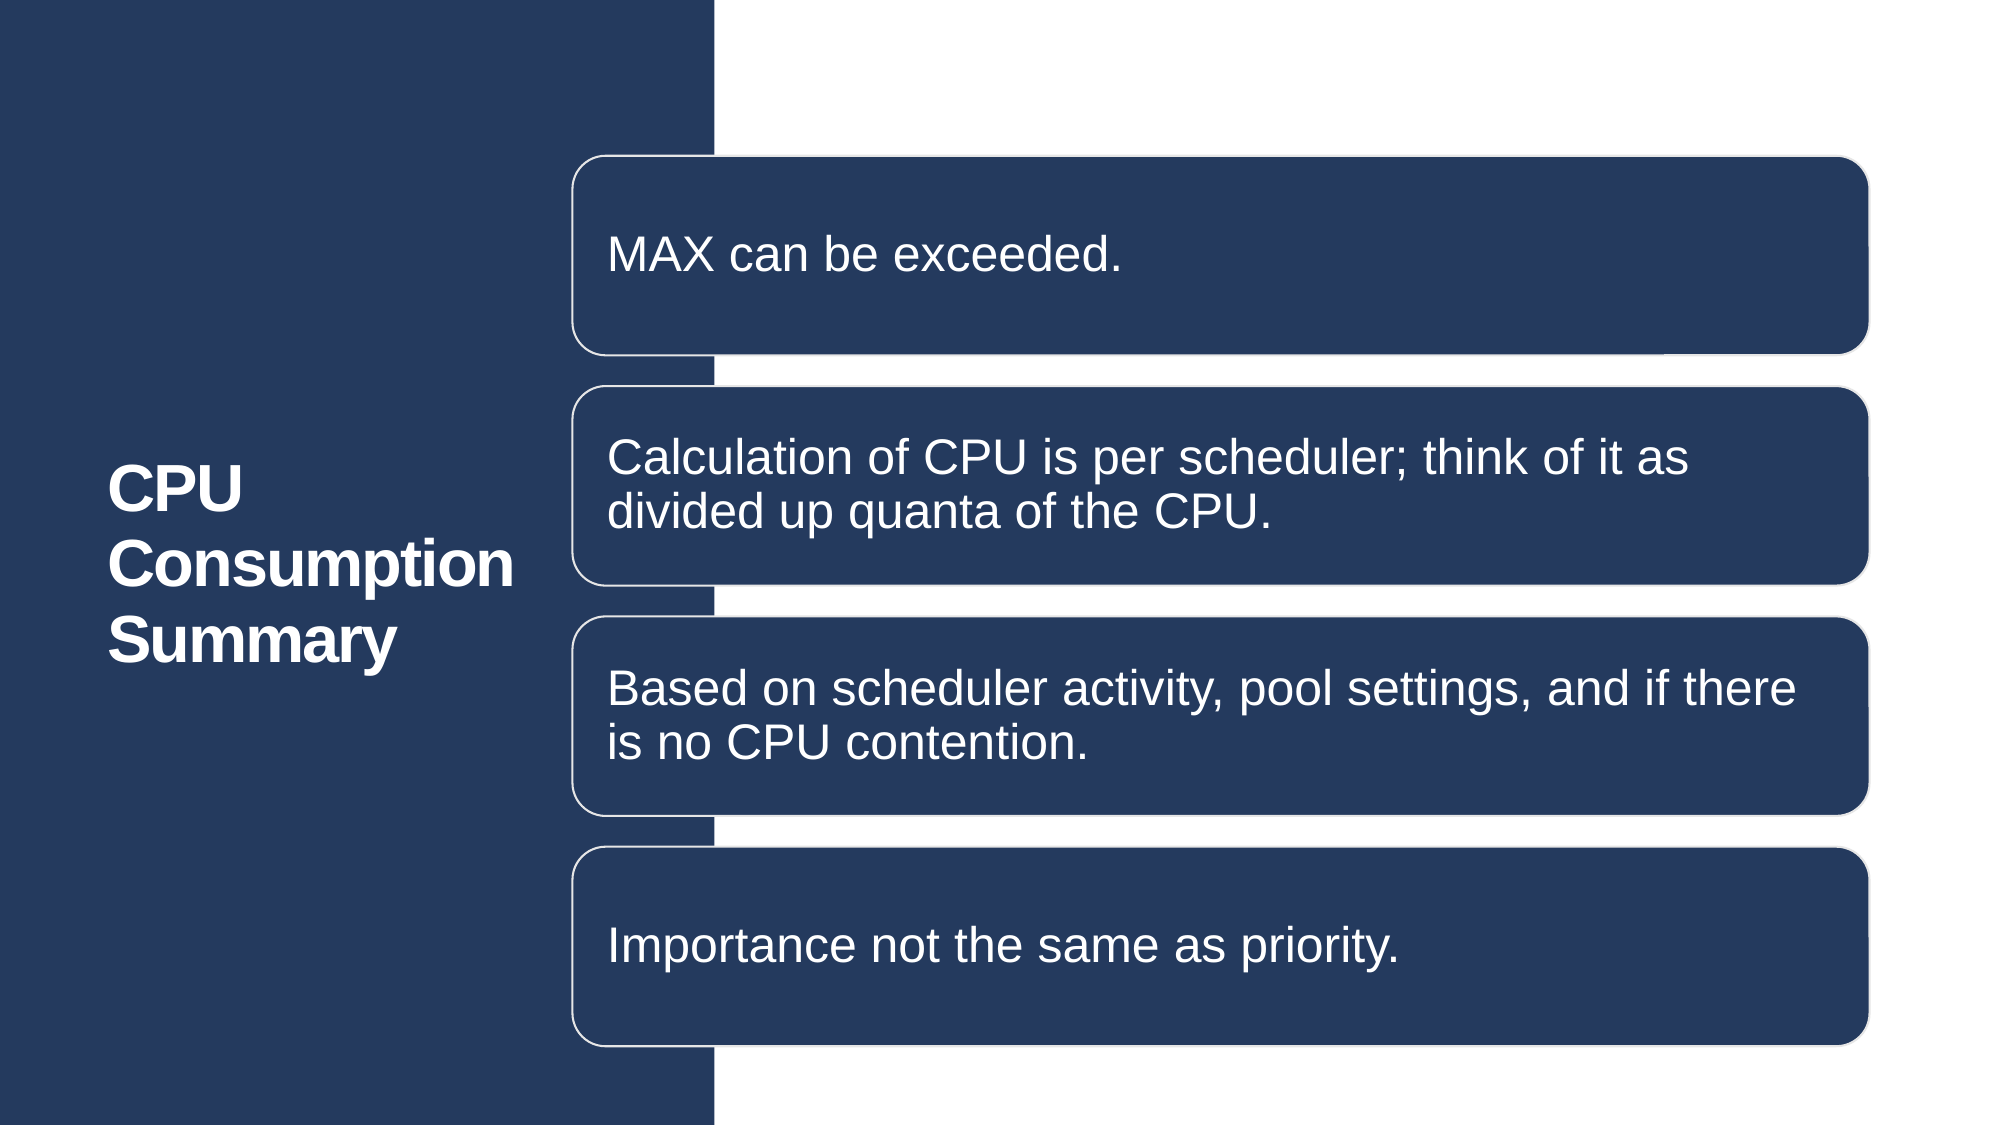

MAX can be exceeded.
Calculation of CPU is per scheduler; think of it as divided up quanta of the CPU.
Based on scheduler activity, pool settings, and if there is no CPU contention.
Importance not the same as priority.
# CPU Consumption Summary